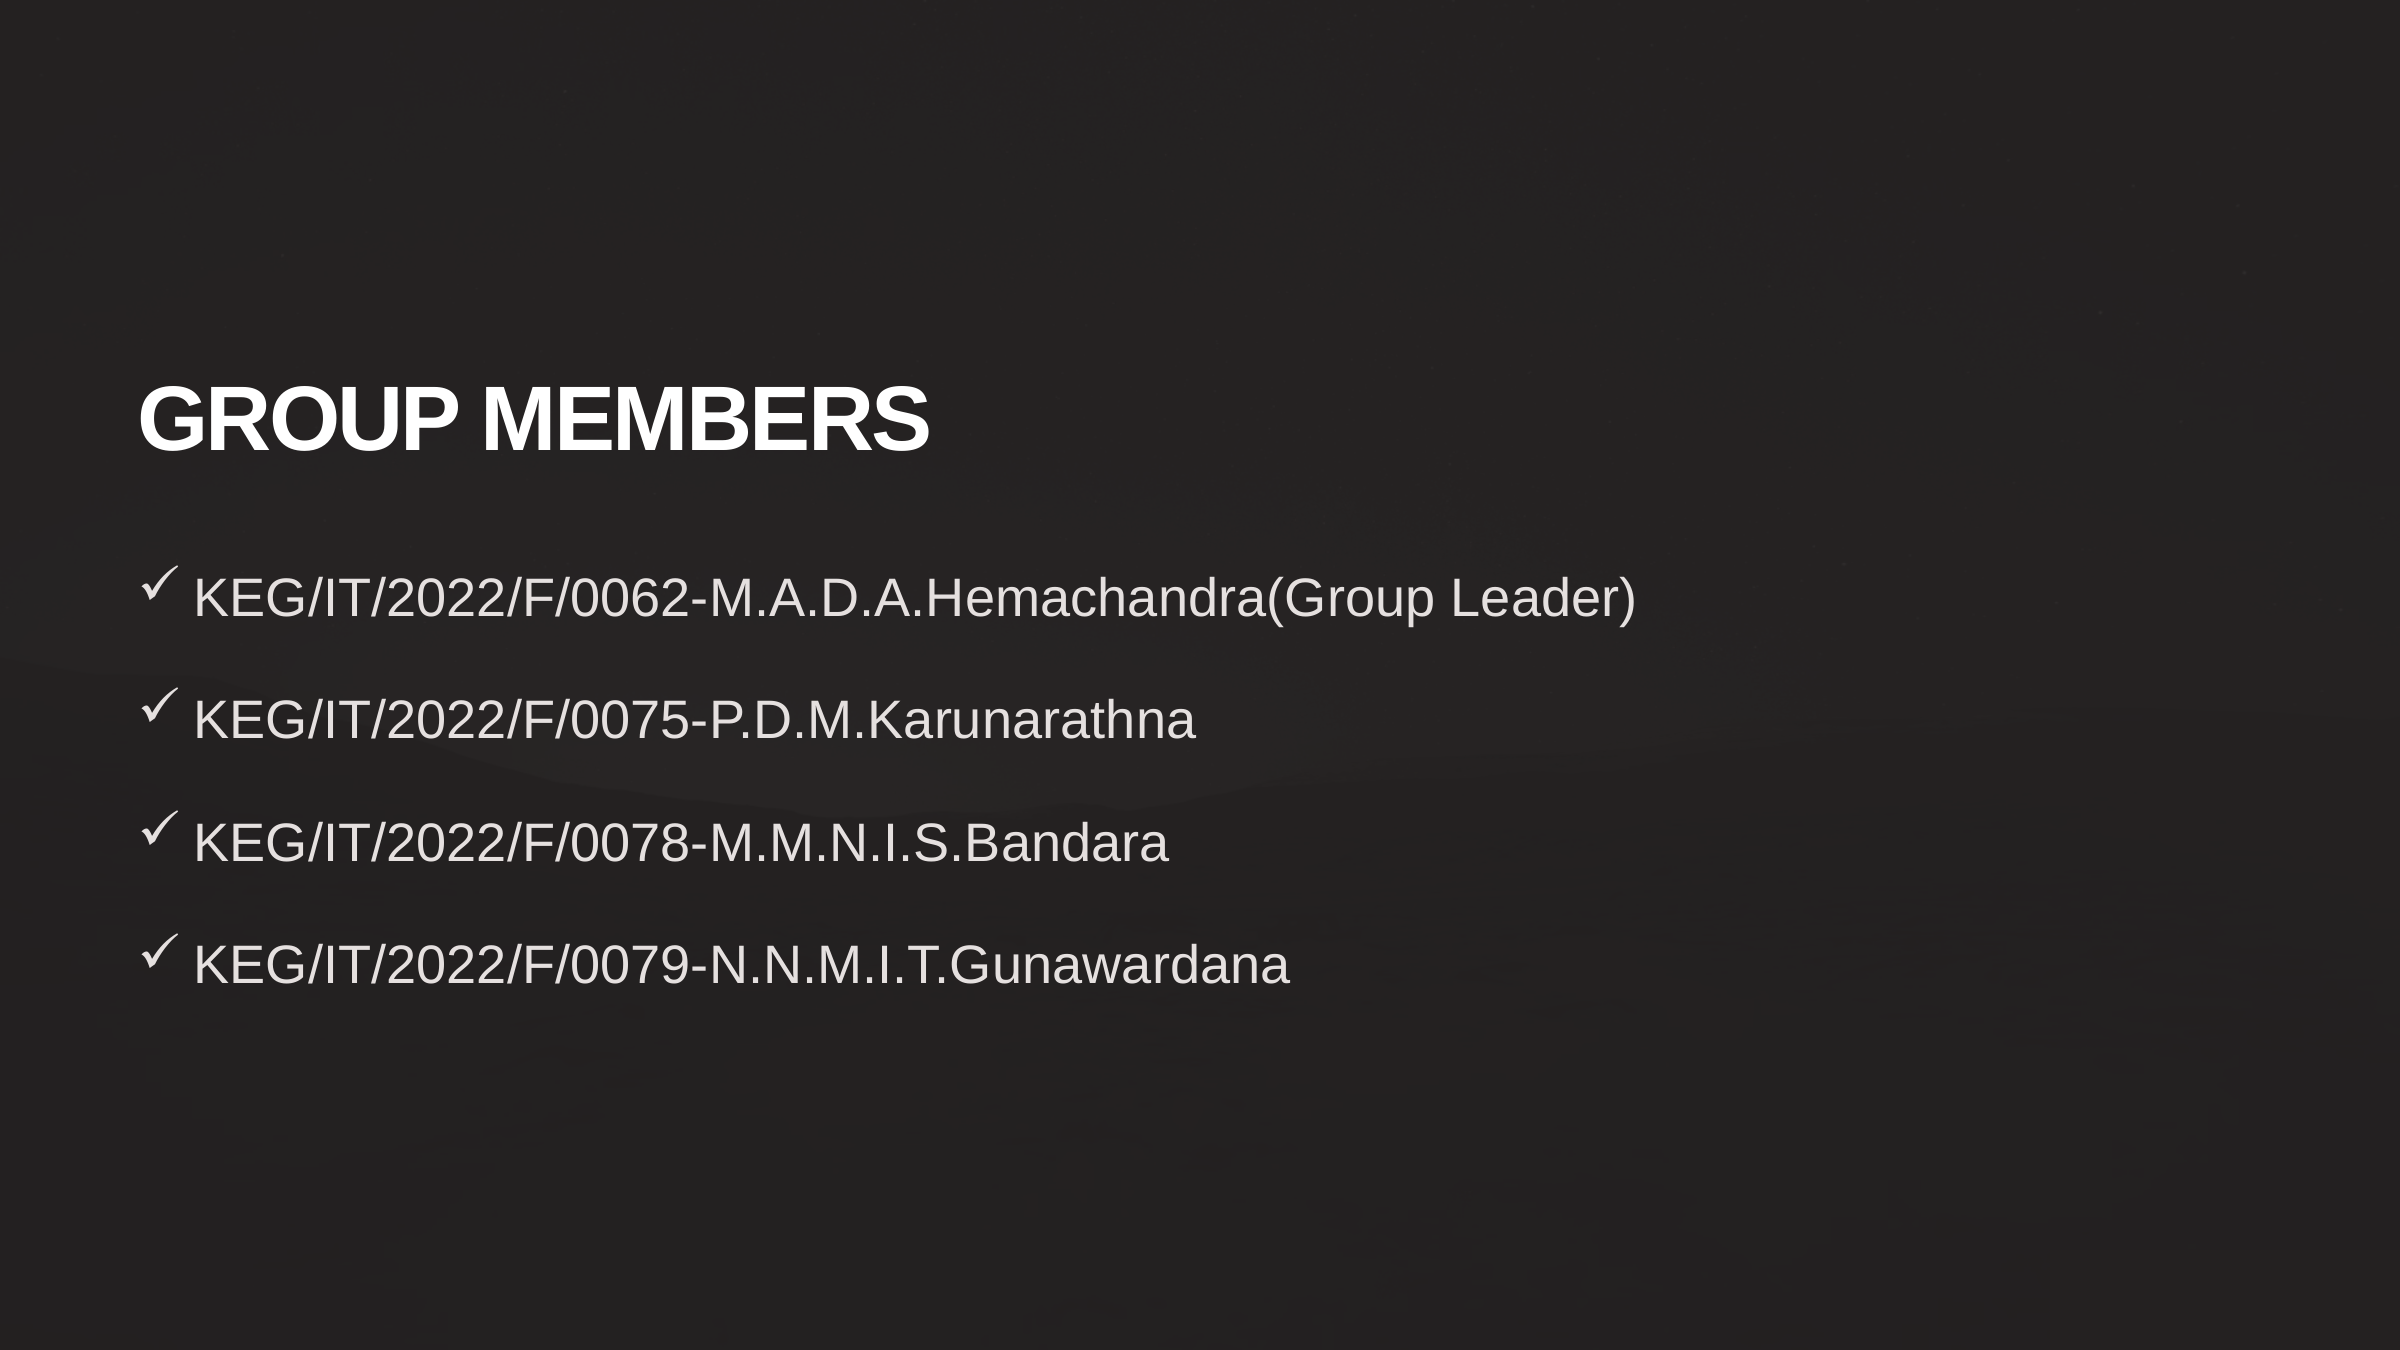

GROUP MEMBERS
KEG/IT/2022/F/0062-M.A.D.A.Hemachandra(Group Leader)
KEG/IT/2022/F/0075-P.D.M.Karunarathna
KEG/IT/2022/F/0078-M.M.N.I.S.Bandara
KEG/IT/2022/F/0079-N.N.M.I.T.Gunawardana